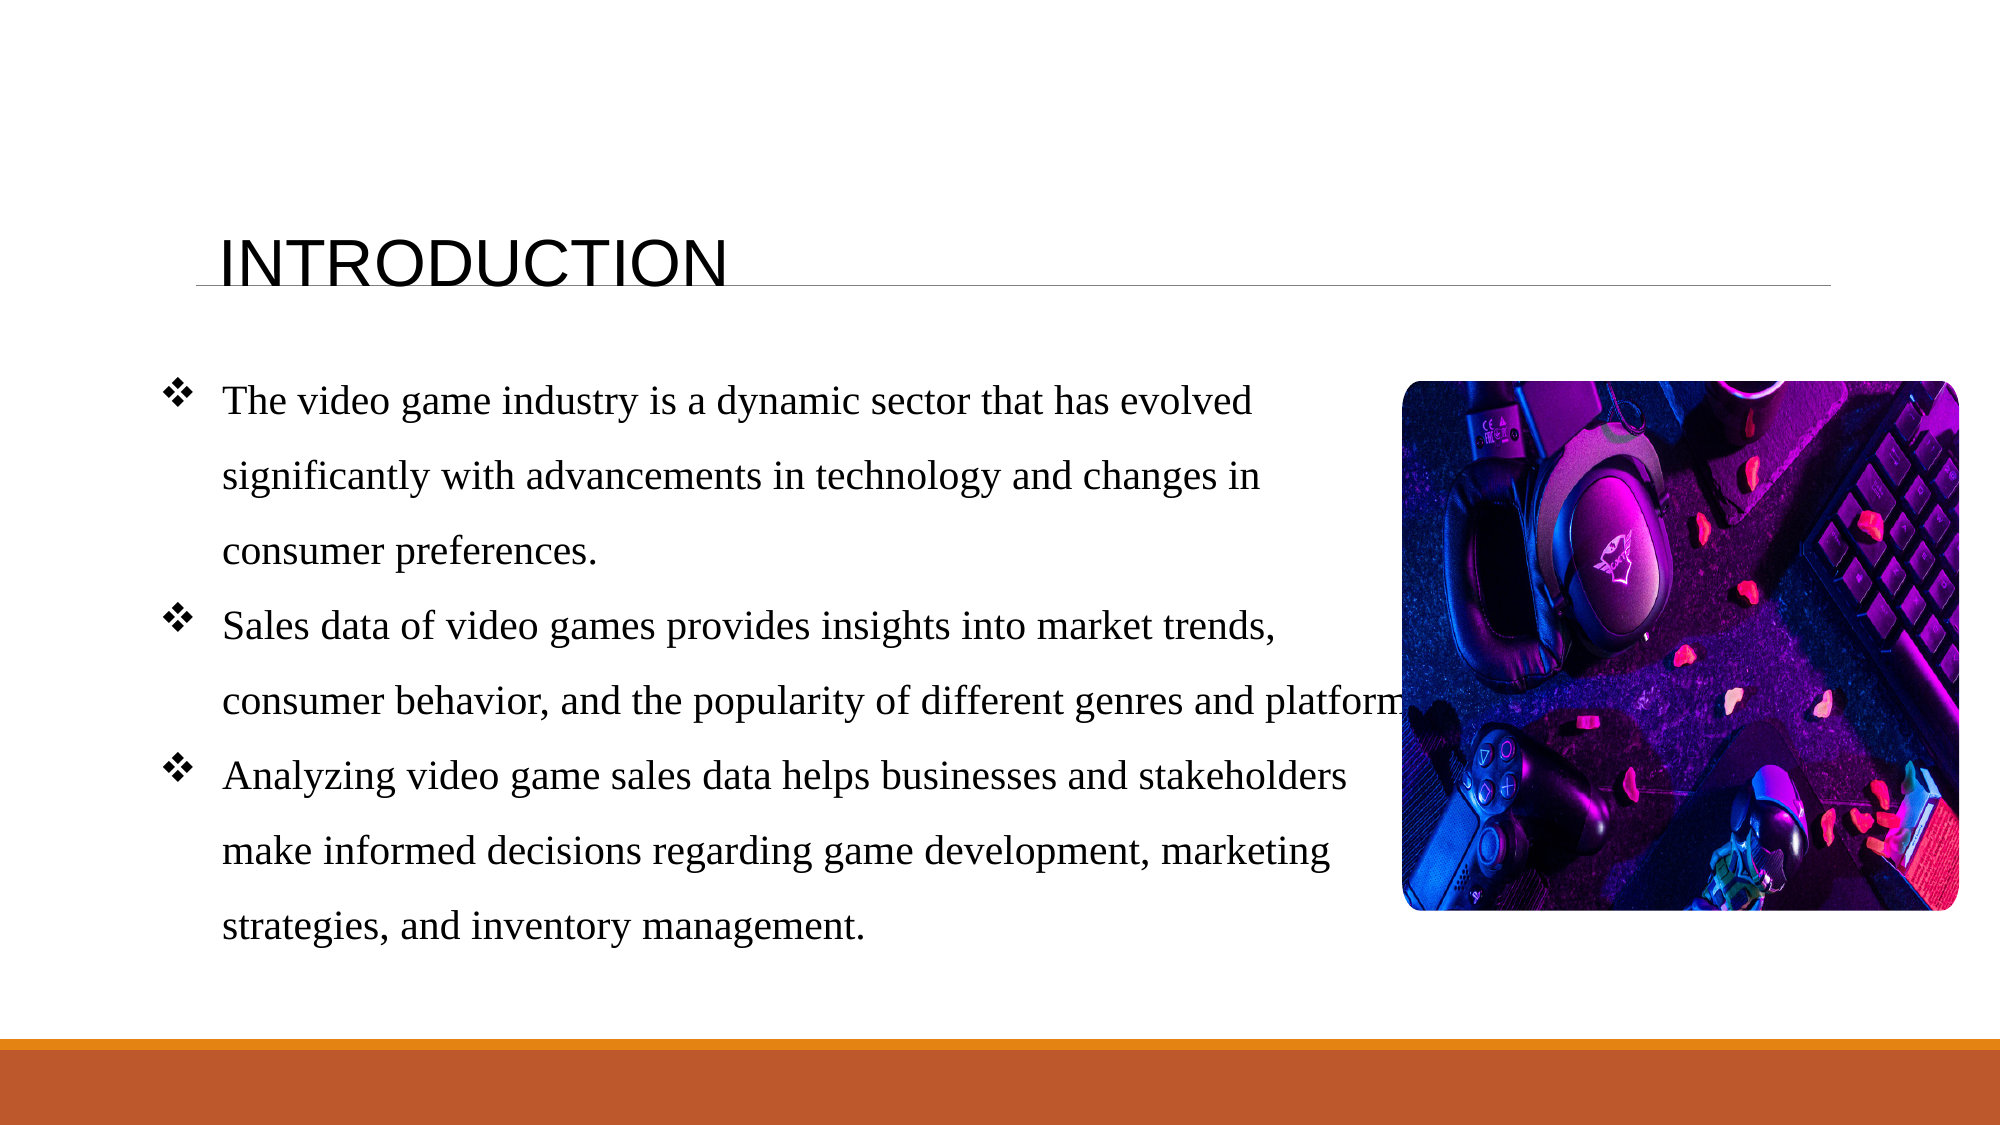

INTRODUCTION
The video game industry is a dynamic sector that has evolved significantly with advancements in technology and changes in consumer preferences.
Sales data of video games provides insights into market trends, consumer behavior, and the popularity of different genres and platforms
Analyzing video game sales data helps businesses and stakeholders make informed decisions regarding game development, marketing strategies, and inventory management.